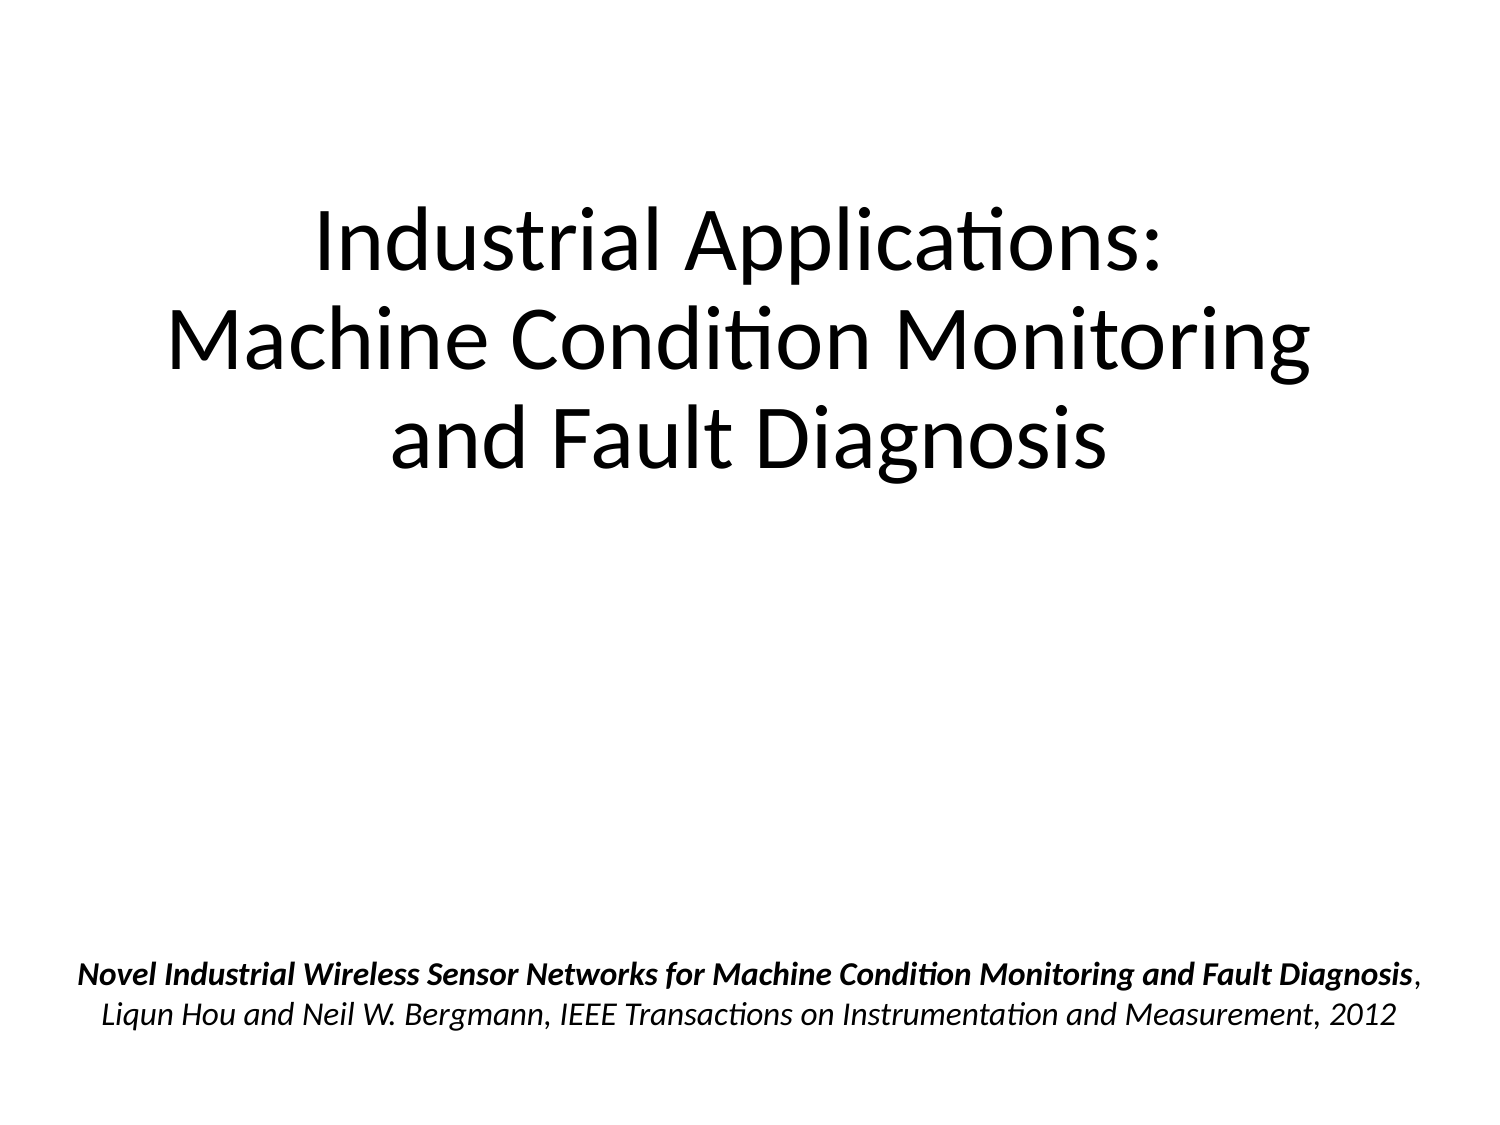

# Industrial Applications: Machine Condition Monitoring and Fault Diagnosis
Novel Industrial Wireless Sensor Networks for Machine Condition Monitoring and Fault Diagnosis, Liqun Hou and Neil W. Bergmann, IEEE Transactions on Instrumentation and Measurement, 2012